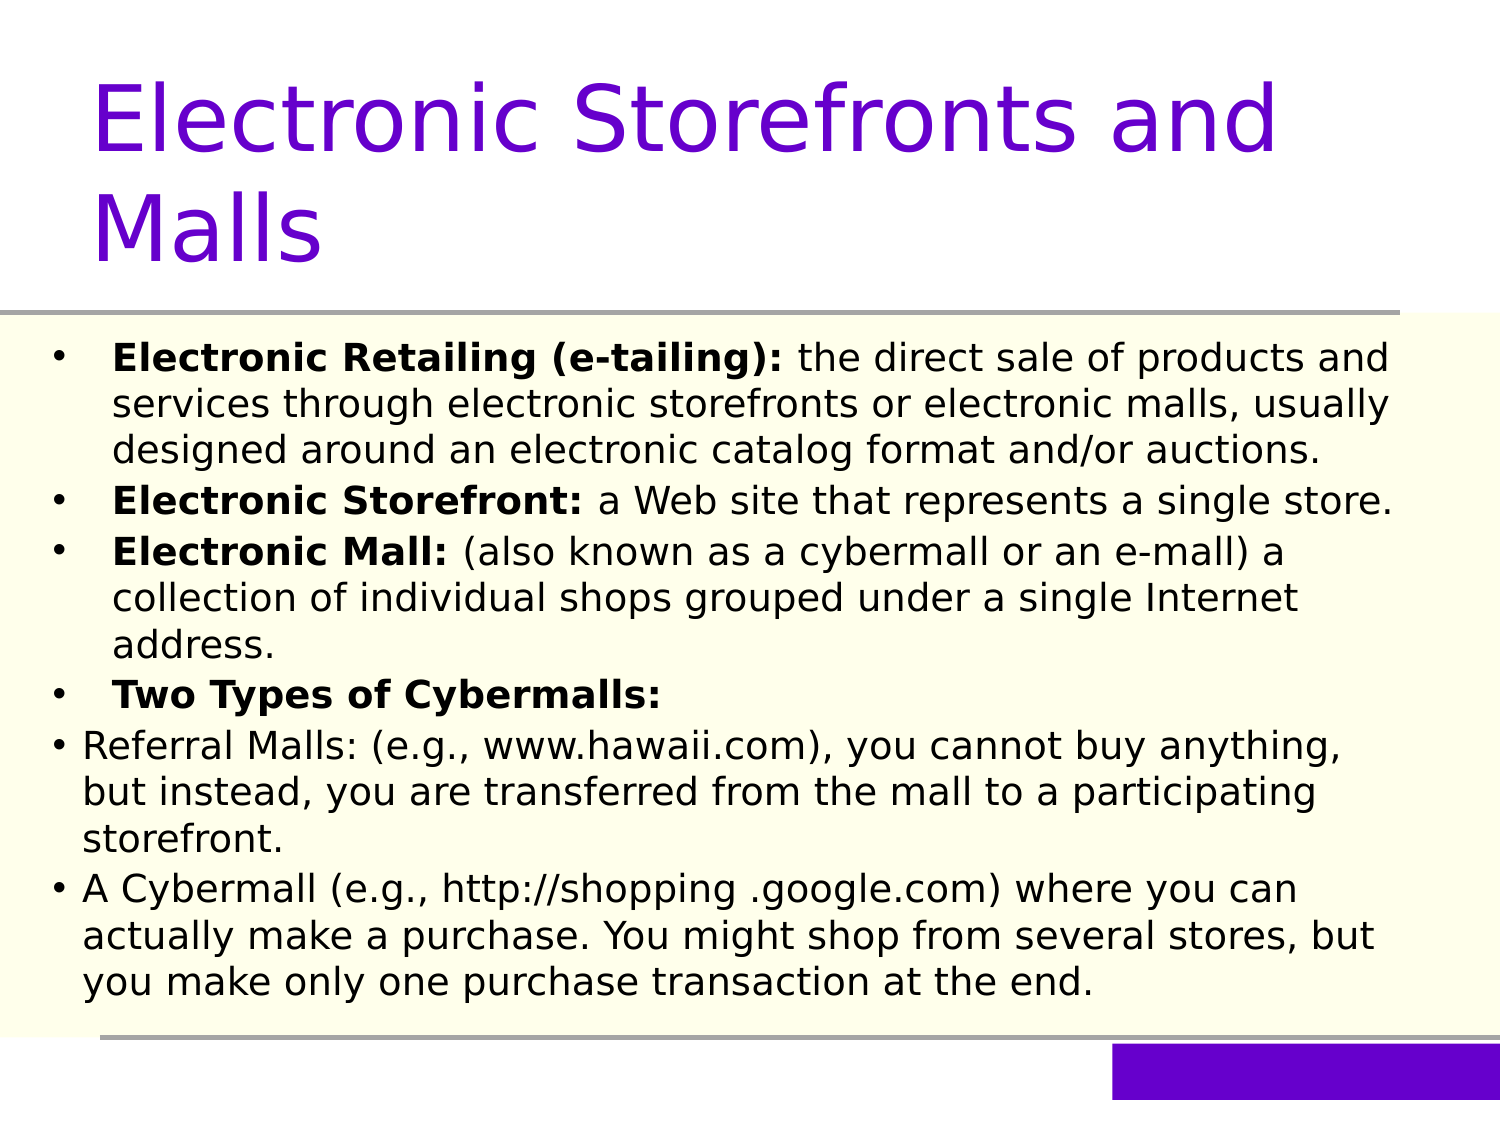

Electronic Storefronts and Malls
Electronic Retailing (e-tailing): the direct sale of products and services through electronic storefronts or electronic malls, usually designed around an electronic catalog format and/or auctions.
Electronic Storefront: a Web site that represents a single store.
Electronic Mall: (also known as a cybermall or an e-mall) a collection of individual shops grouped under a single Internet address.
Two Types of Cybermalls:
Referral Malls: (e.g., www.hawaii.com), you cannot buy anything, but instead, you are transferred from the mall to a participating storefront.
A Cybermall (e.g., http://shopping .google.com) where you can actually make a purchase. You might shop from several stores, but you make only one purchase transaction at the end.